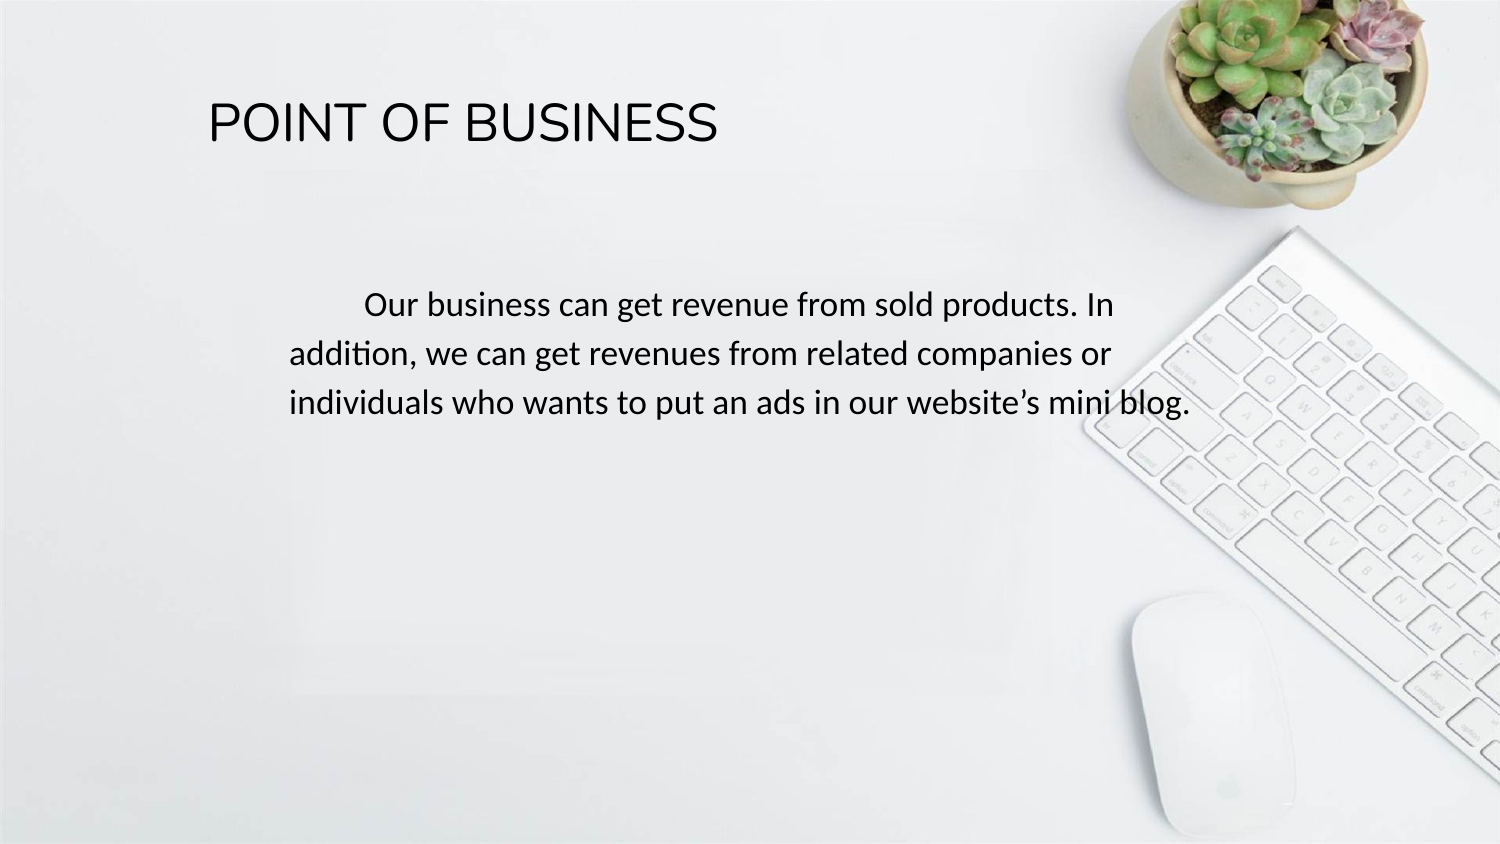

# POINT OF BUSINESS

Our business can get revenue from sold products. In addition, we can get revenues from related companies or individuals who wants to put an ads in our website’s mini blog.